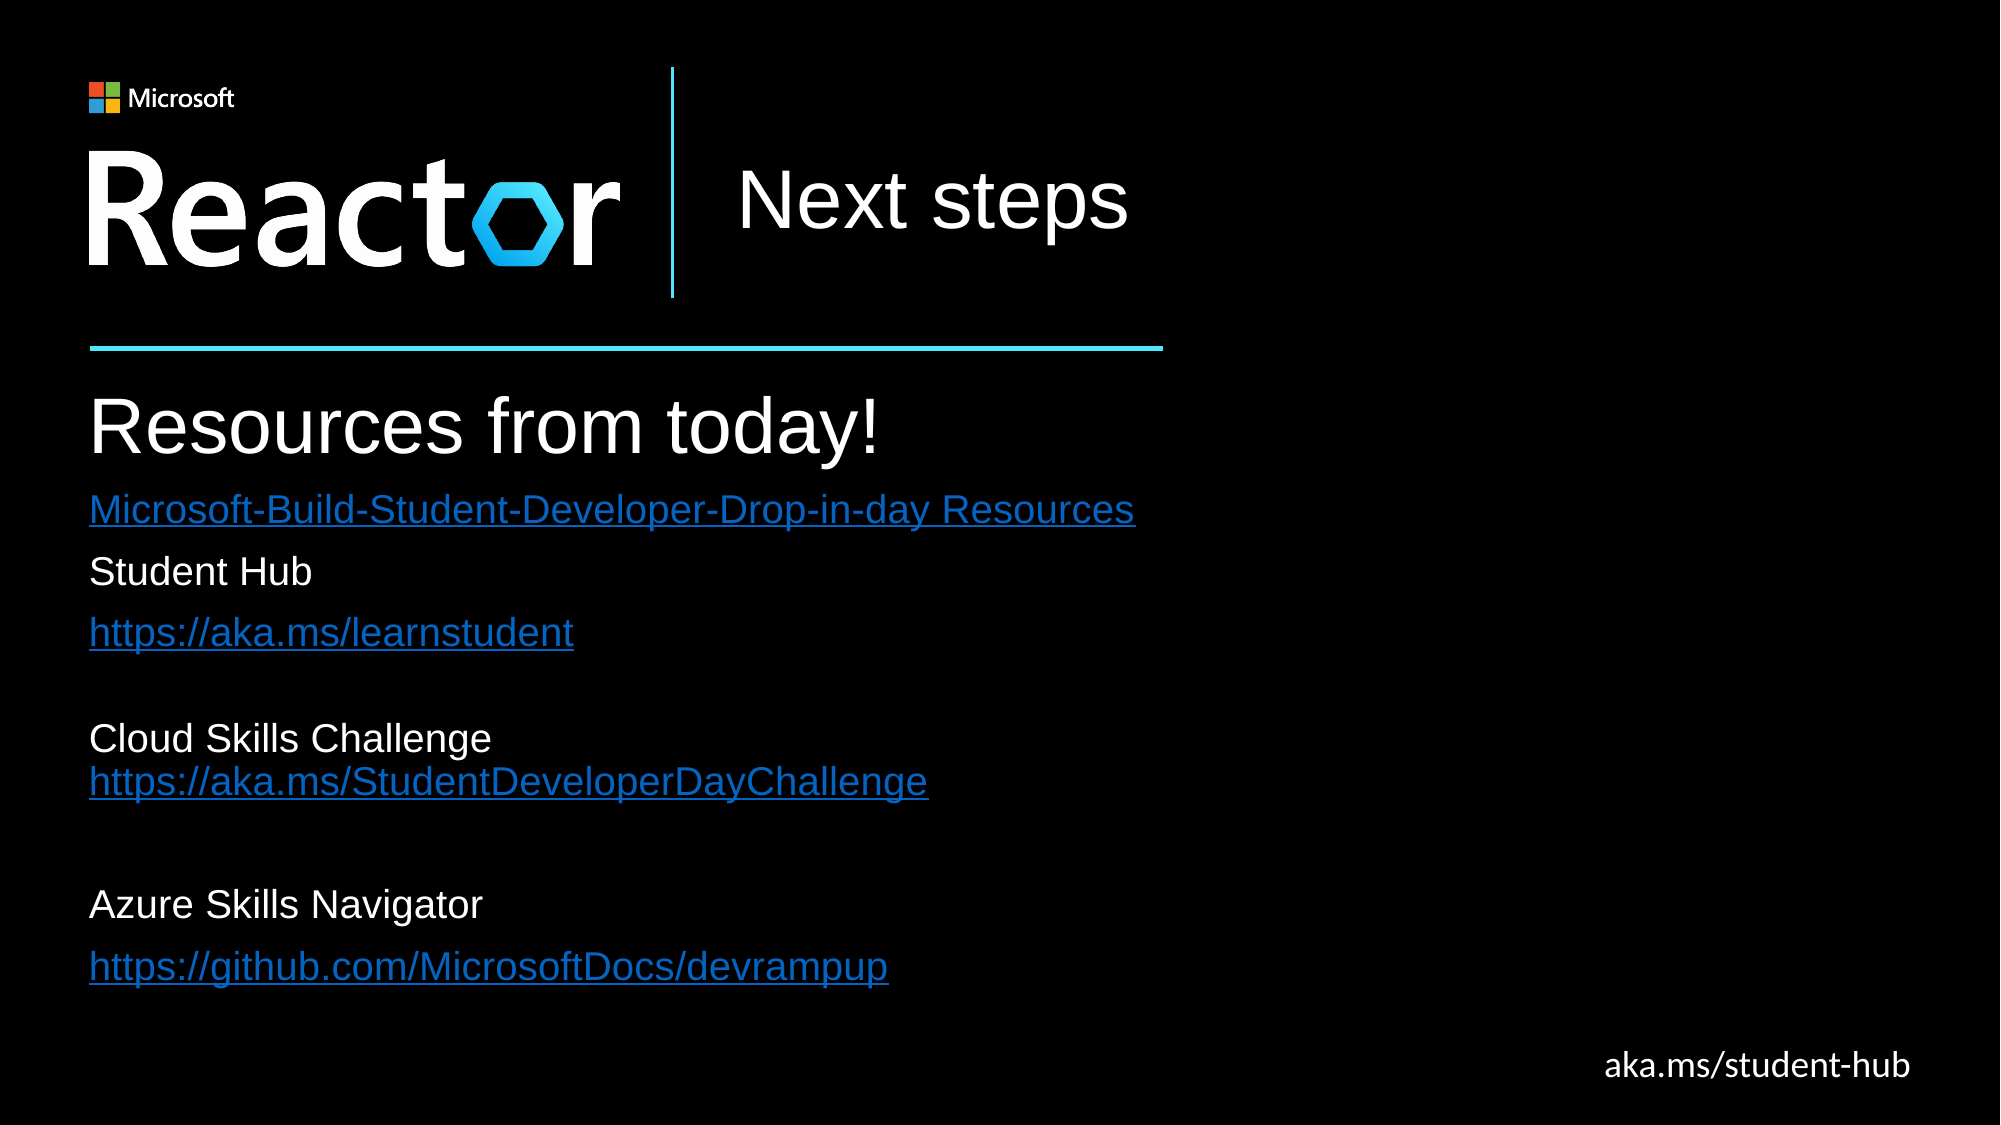

# Next steps
Resources from today!
Microsoft-Build-Student-Developer-Drop-in-day Resources
Student Hub
https://aka.ms/learnstudent
Cloud Skills Challenge
https://aka.ms/StudentDeveloperDayChallenge

Azure Skills Navigator
https://github.com/MicrosoftDocs/devrampup

aka.ms/student-hub